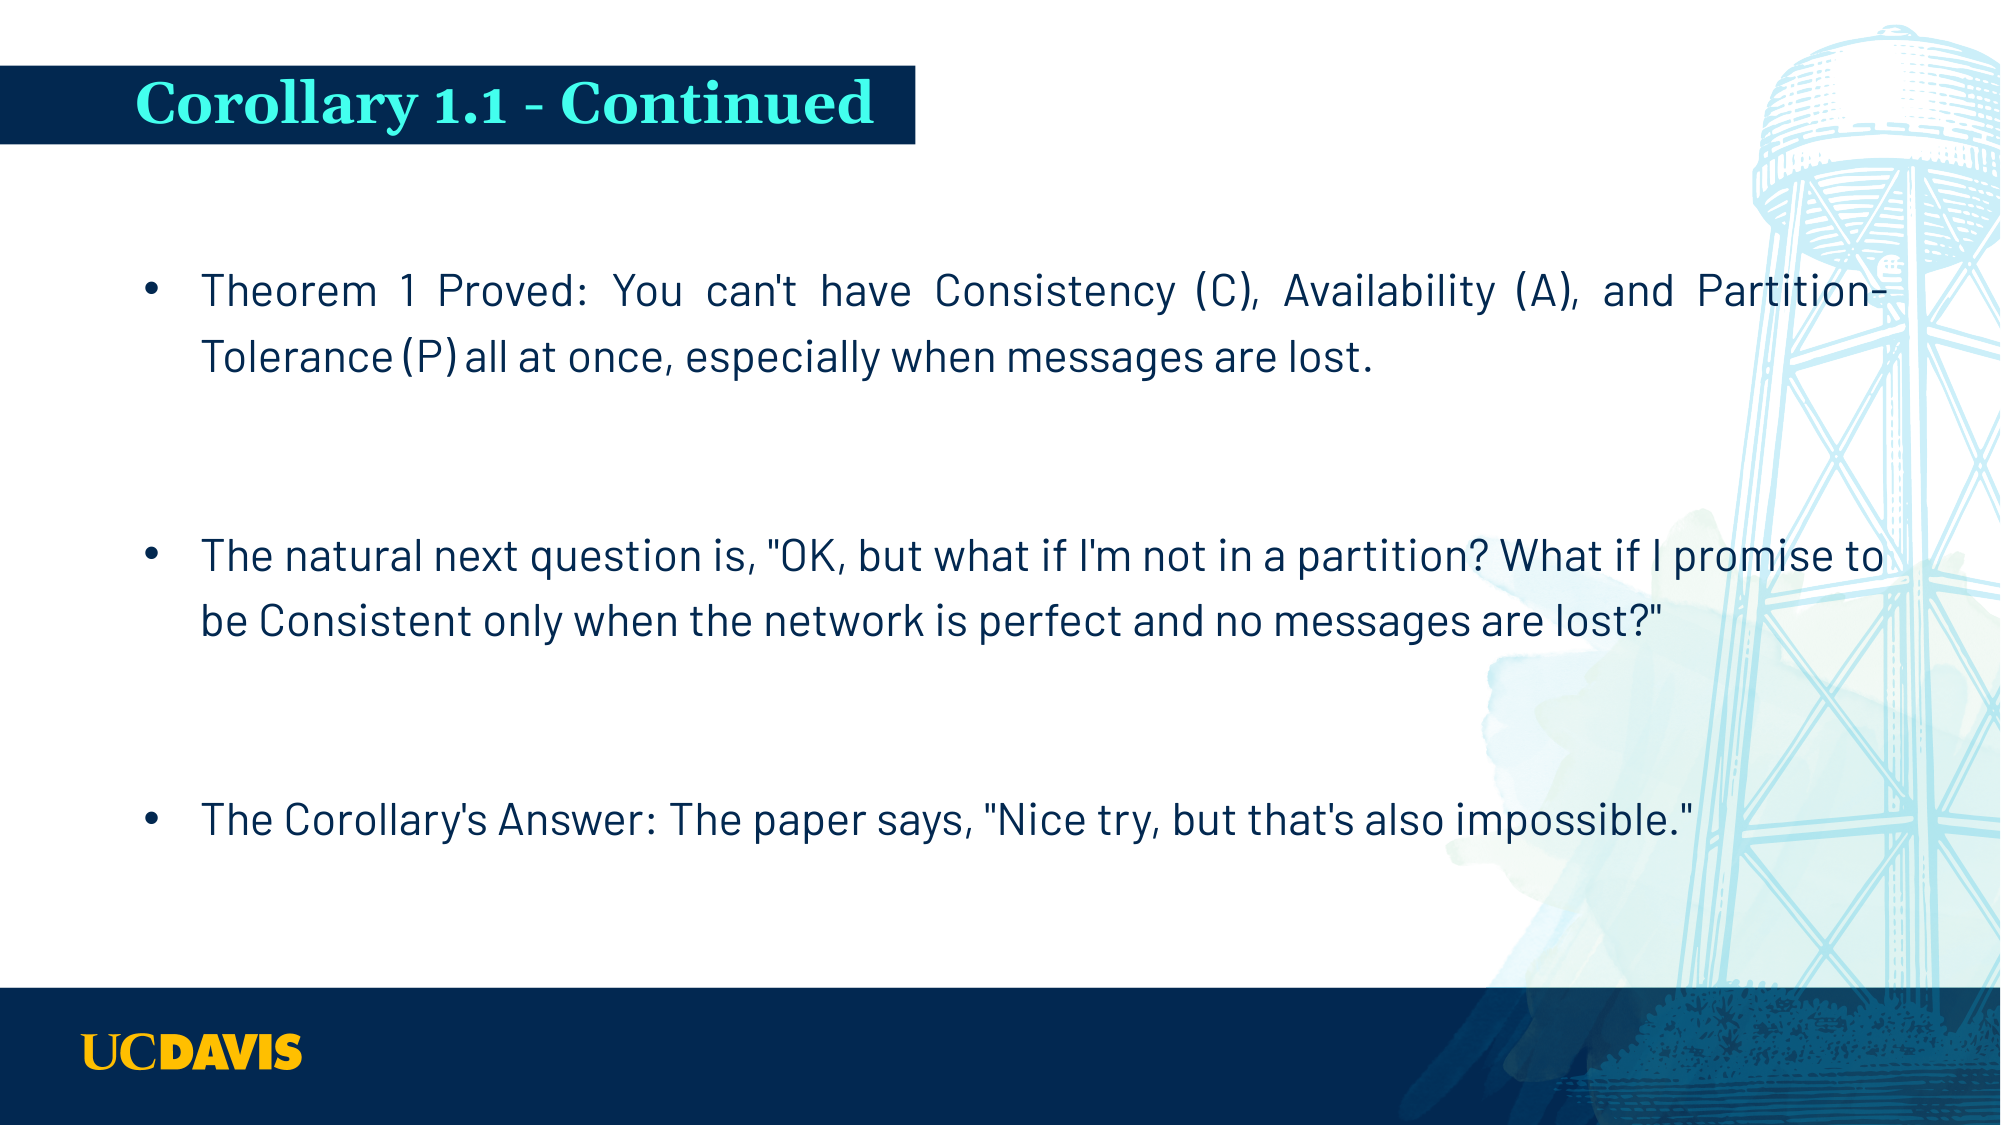

# Corollary 1.1 - Continued
Theorem 1 Proved: You can't have Consistency (C), Availability (A), and Partition-Tolerance (P) all at once, especially when messages are lost.

The natural next question is, "OK, but what if I'm not in a partition? What if I promise to be Consistent only when the network is perfect and no messages are lost?"

The Corollary's Answer: The paper says, "Nice try, but that's also impossible."